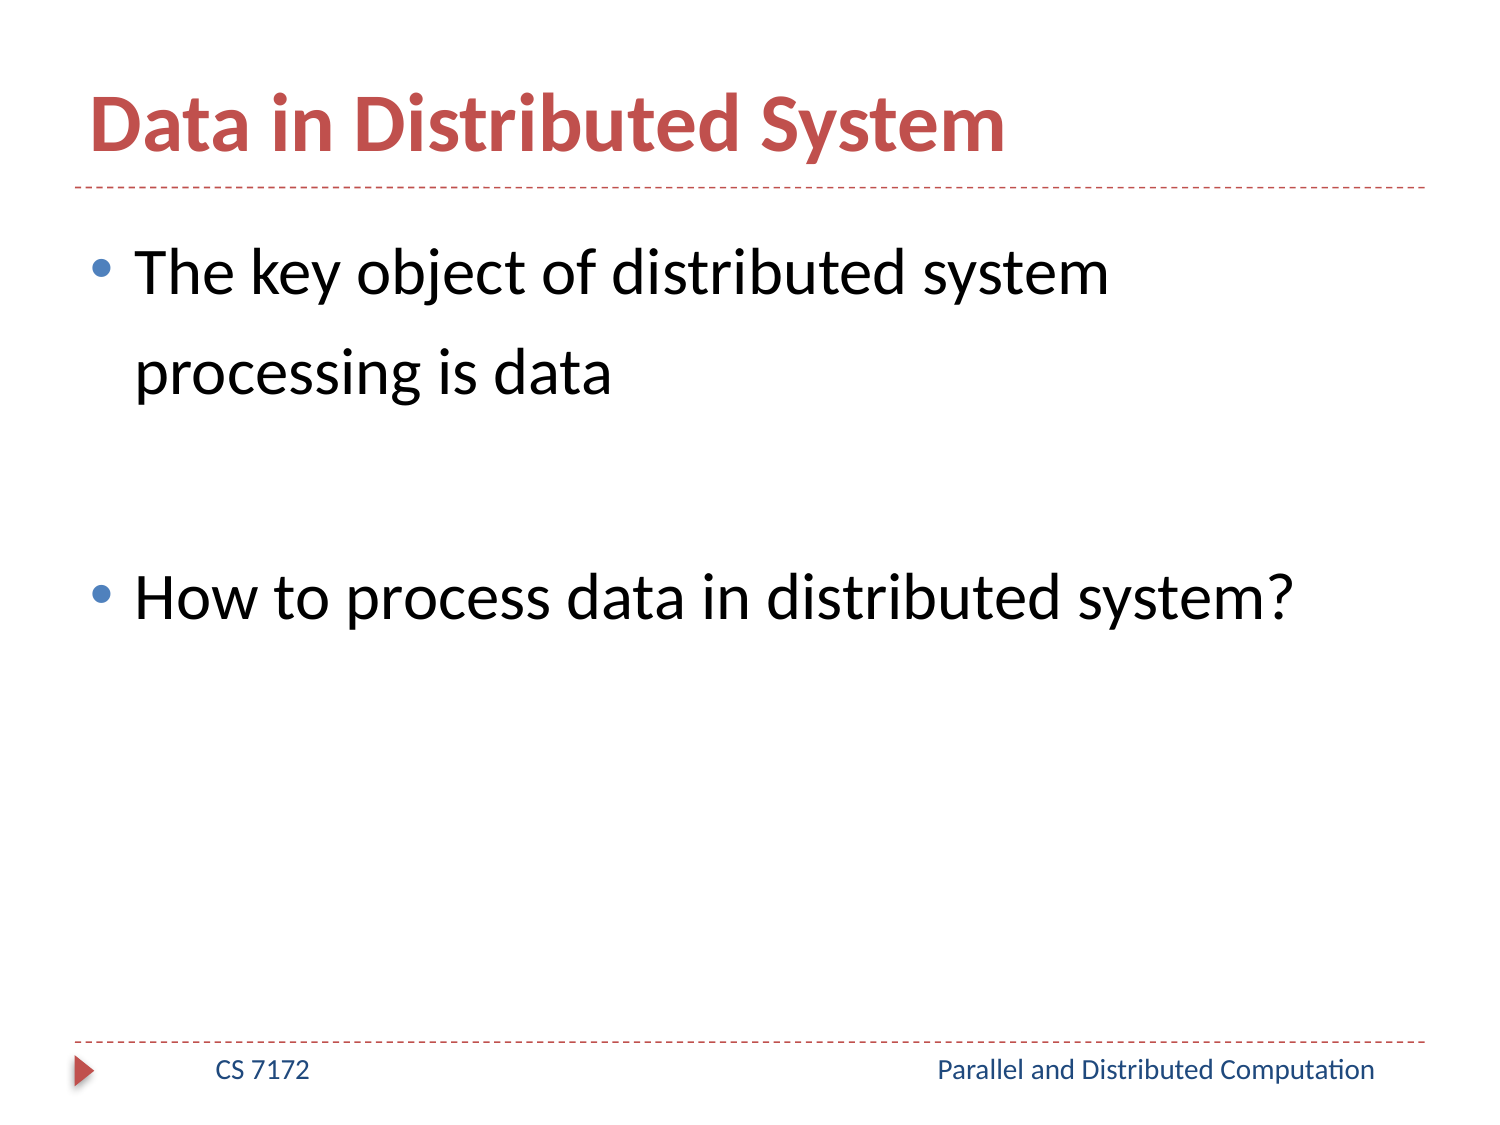

# Data in Distributed System
The key object of distributed system processing is data

How to process data in distributed system?
CS 7172
Parallel and Distributed Computation